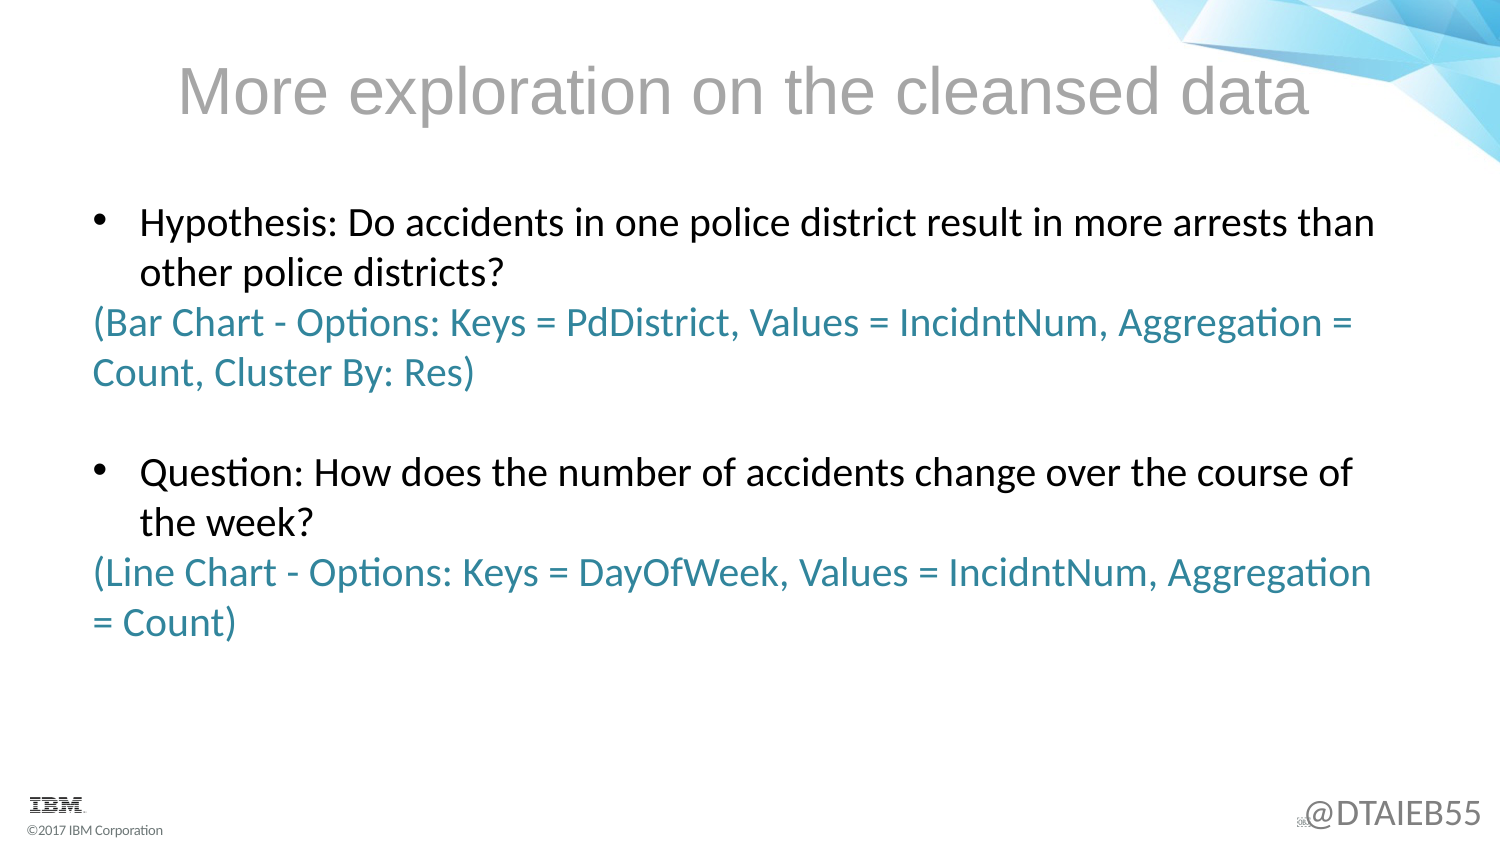

# More exploration on the cleansed data
Hypothesis: Do accidents in one police district result in more arrests than other police districts?
(Bar Chart - Options: Keys = PdDistrict, Values = IncidntNum, Aggregation = Count, Cluster By: Res)

Question: How does the number of accidents change over the course of the week?
(Line Chart - Options: Keys = DayOfWeek, Values = IncidntNum, Aggregation = Count)